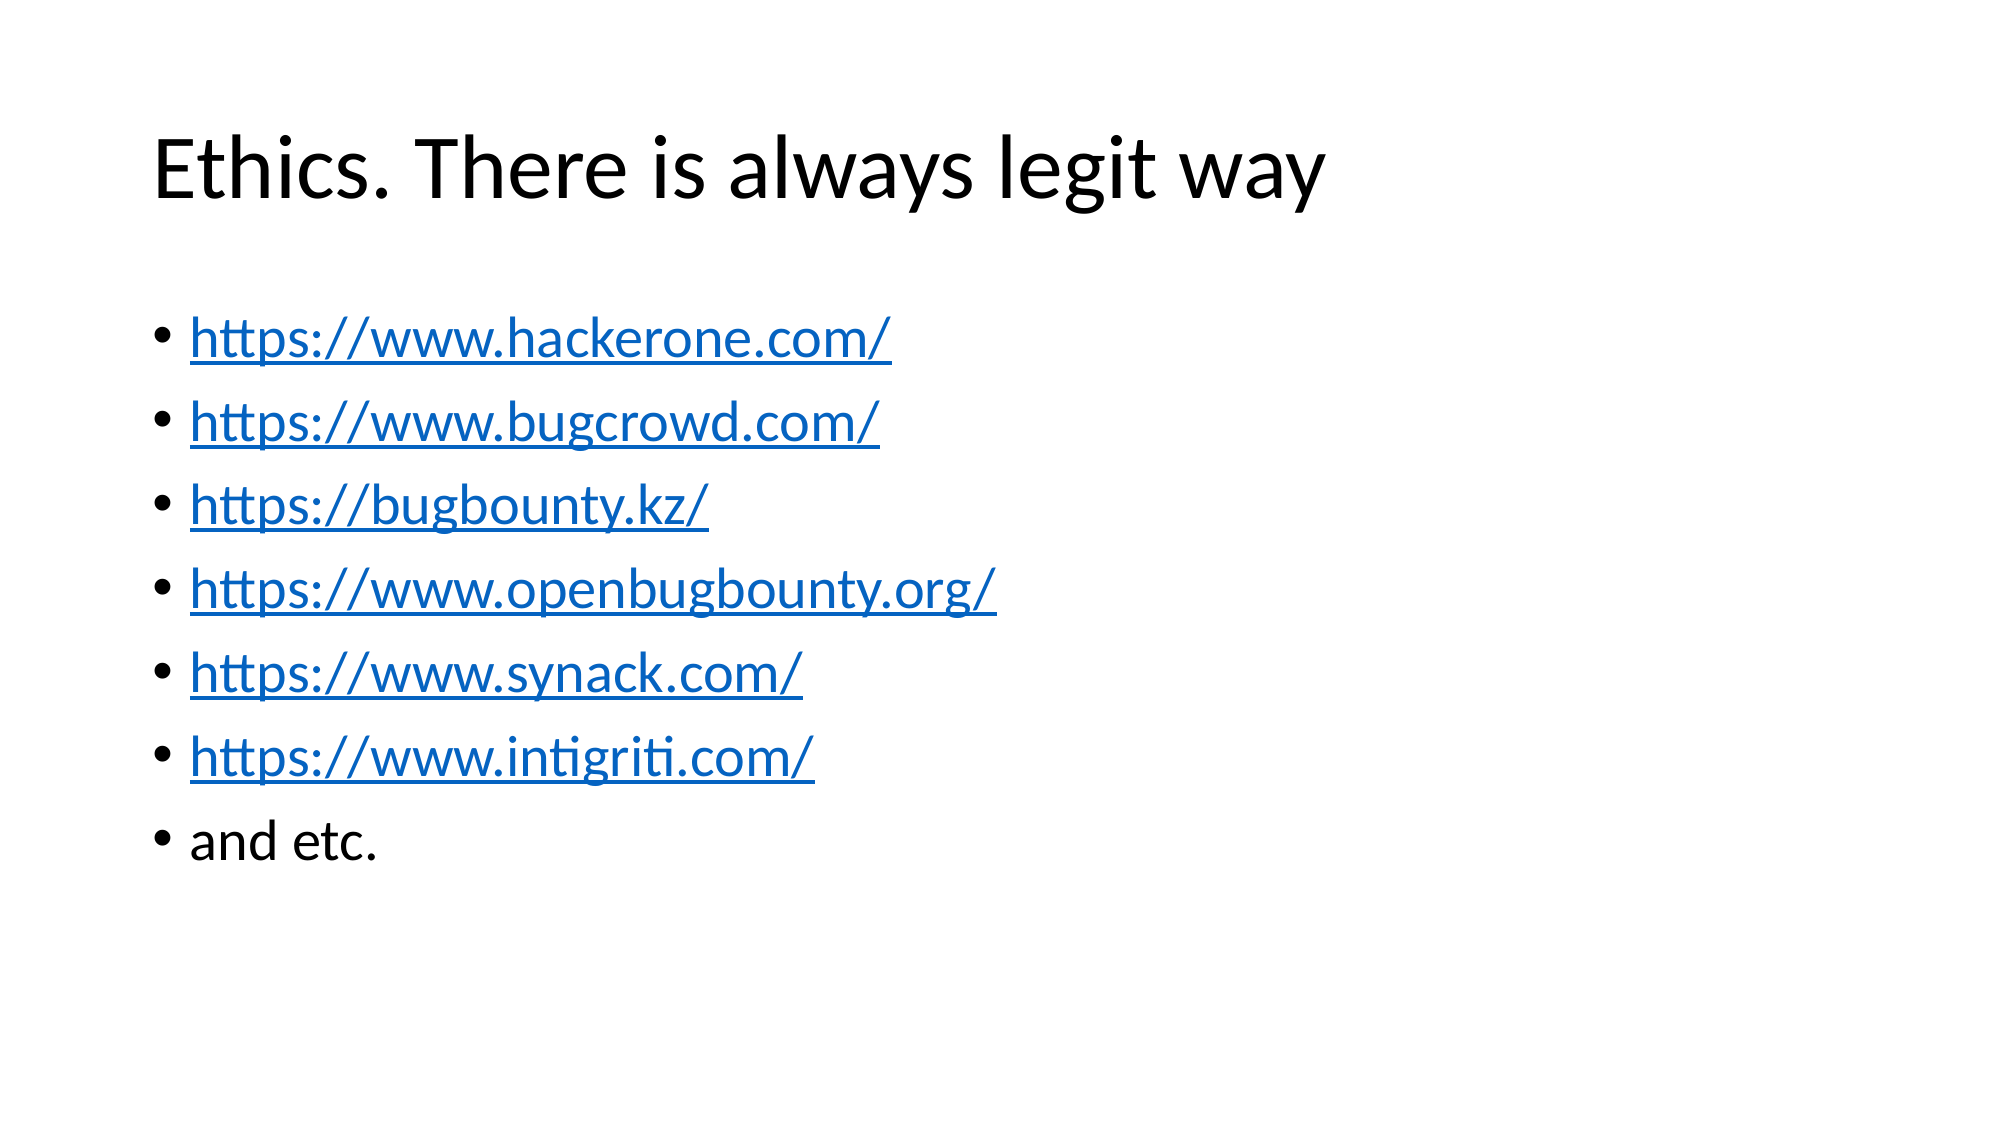

# Ethics. There is always legit way
https://www.hackerone.com/
https://www.bugcrowd.com/
https://bugbounty.kz/
https://www.openbugbounty.org/
https://www.synack.com/
https://www.intigriti.com/
and etc.